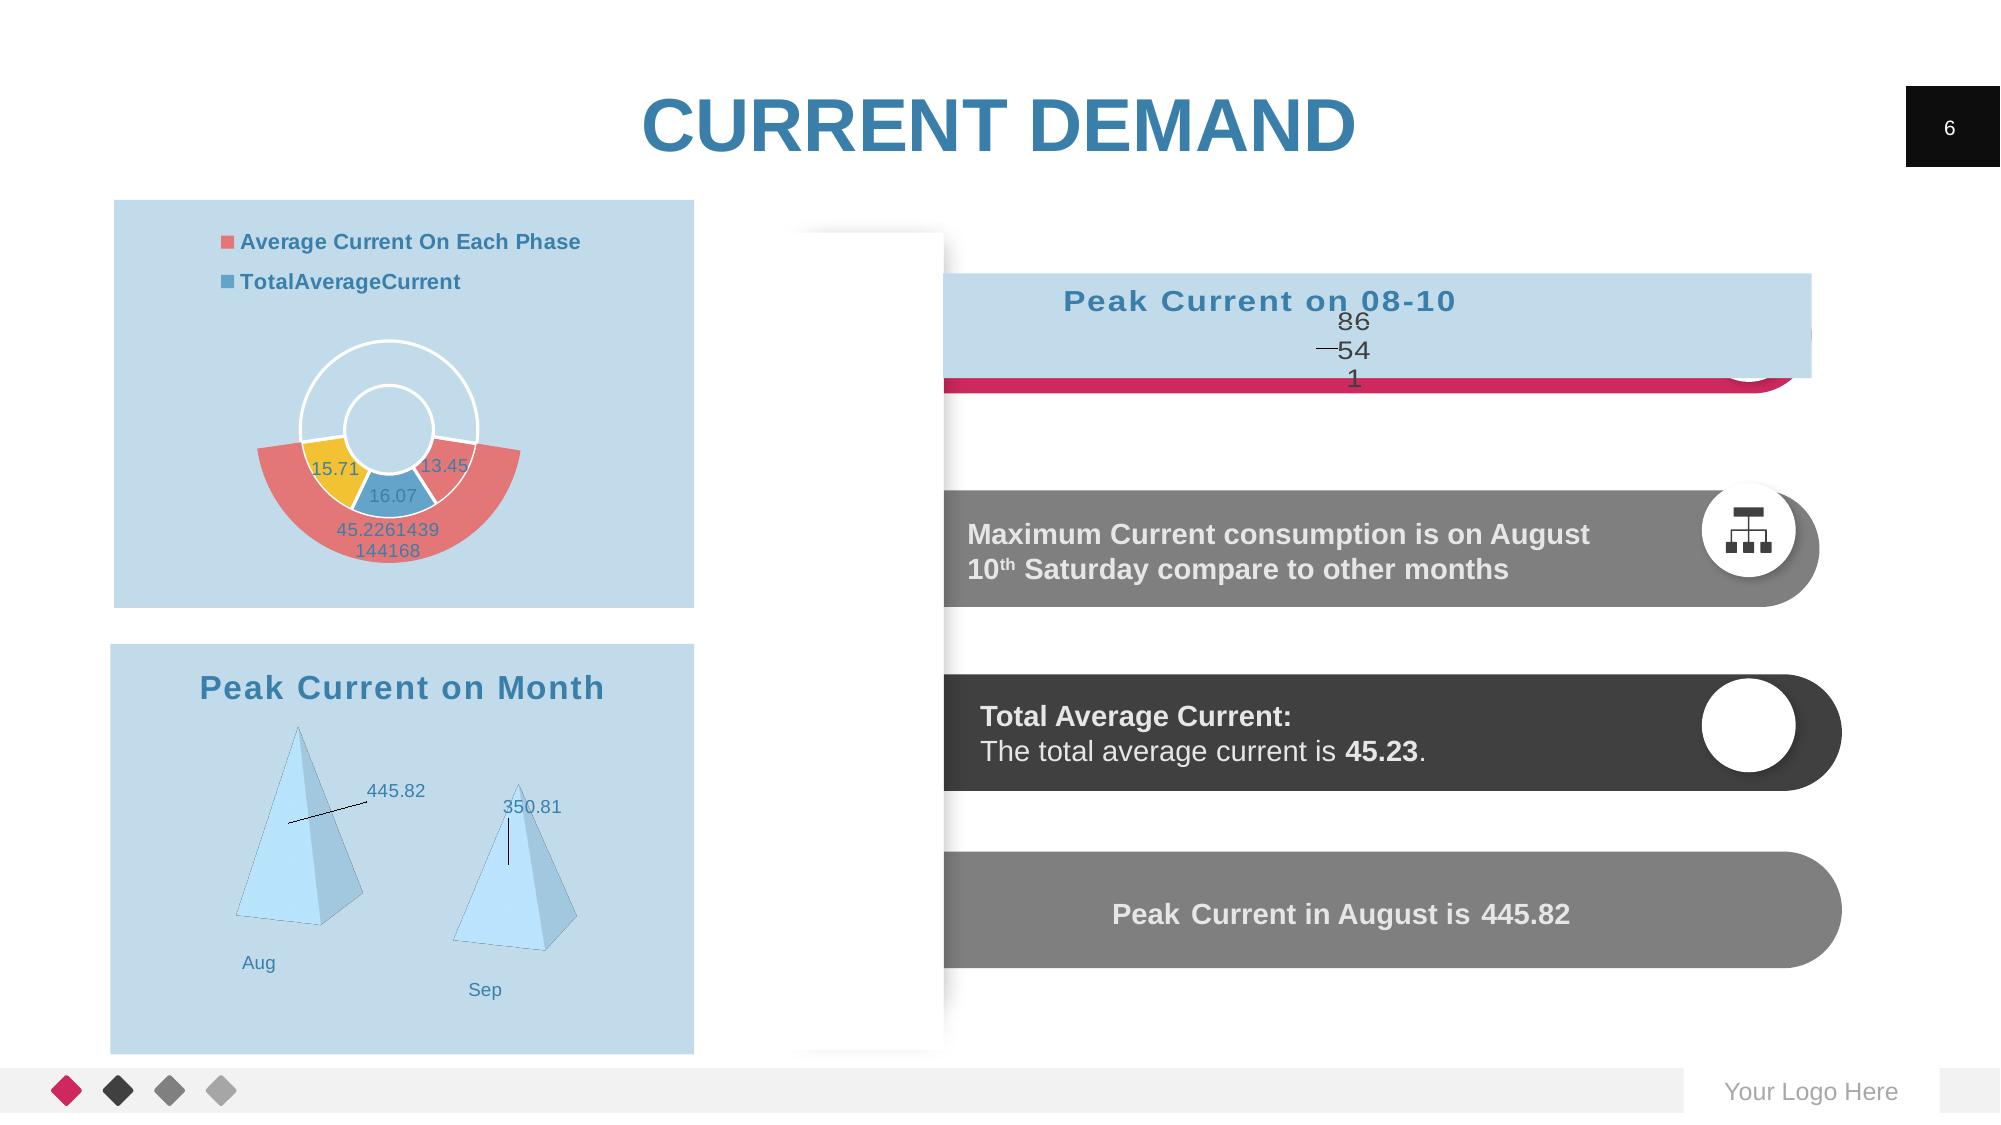

# Current demand
6

### Chart

| Category |  |  |
|---|---|---|

### Chart: Peak Current on 08-10

| Category | 9-Aug |
|---|---|

Maximum Current consumption is on August 10th Saturday compare to other months

[unsupported chart]

Total Average Current:
The total average current is 45.23.
Peak Current in August is 445.82
Your Logo Here